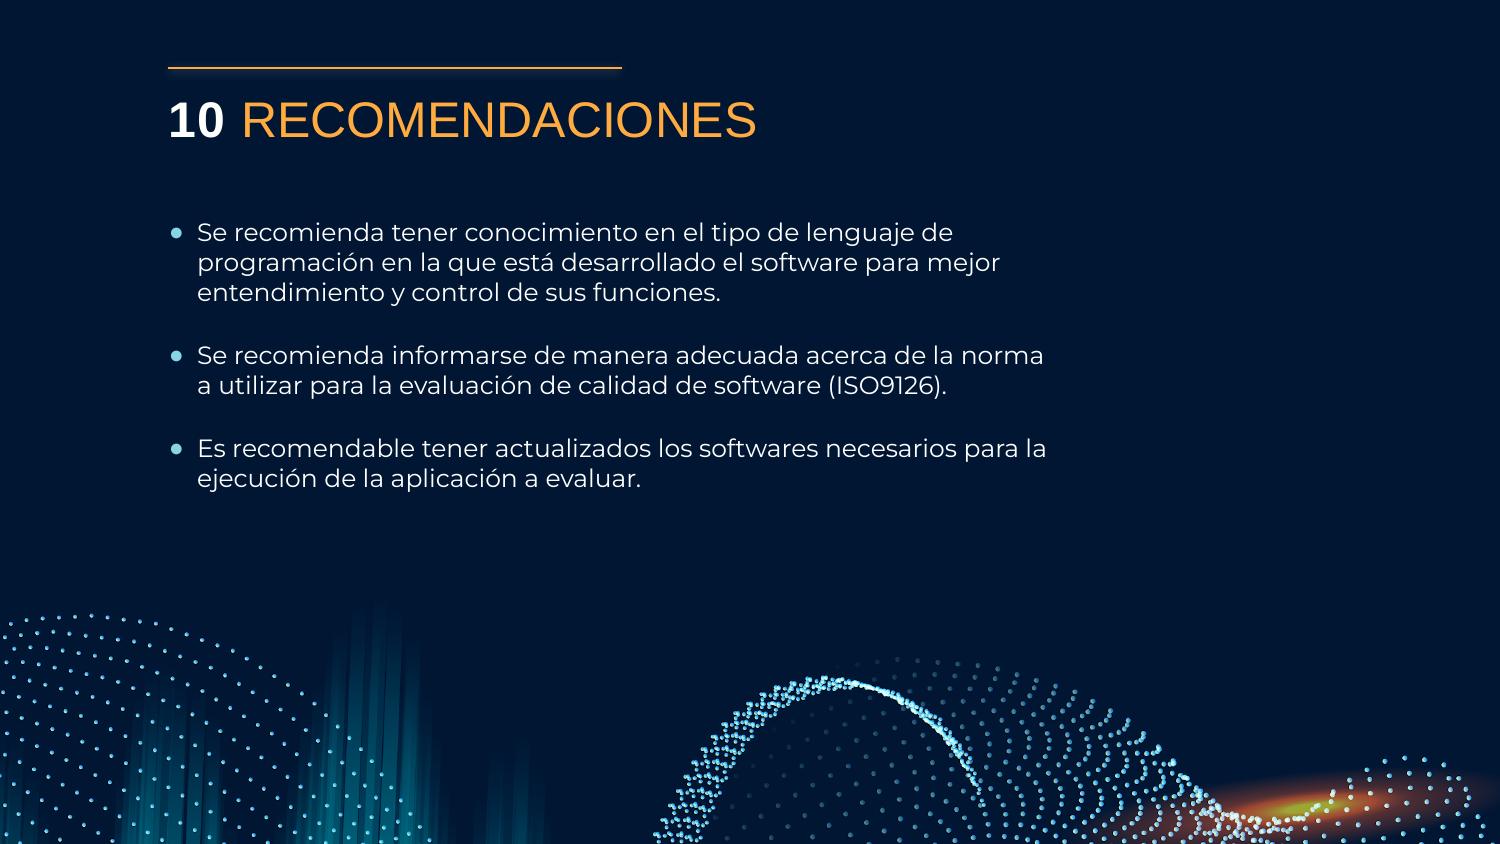

# 10 RECOMENDACIONES
Se recomienda tener conocimiento en el tipo de lenguaje de programación en la que está desarrollado el software para mejor entendimiento y control de sus funciones.
Se recomienda informarse de manera adecuada acerca de la norma a utilizar para la evaluación de calidad de software (ISO9126).
Es recomendable tener actualizados los softwares necesarios para la ejecución de la aplicación a evaluar.